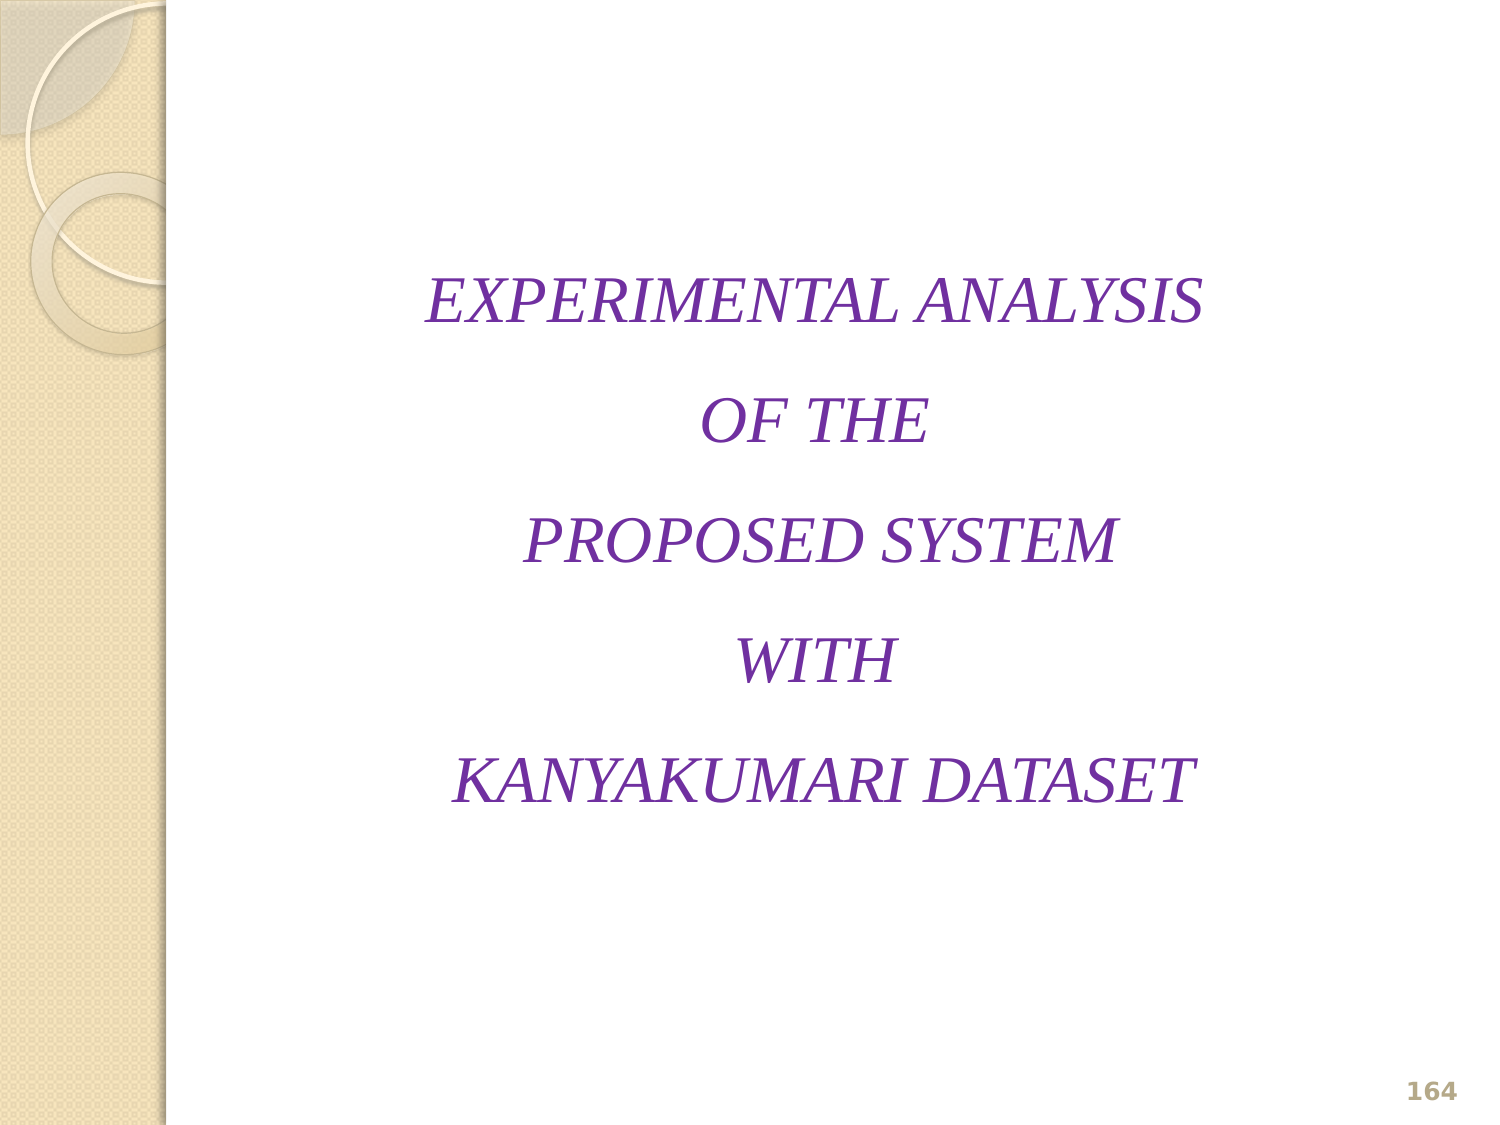

# EXPERIMENTAL ANALYSIS OF THE PROPOSED SYSTEM WITH KANYAKUMARI DATASET
164